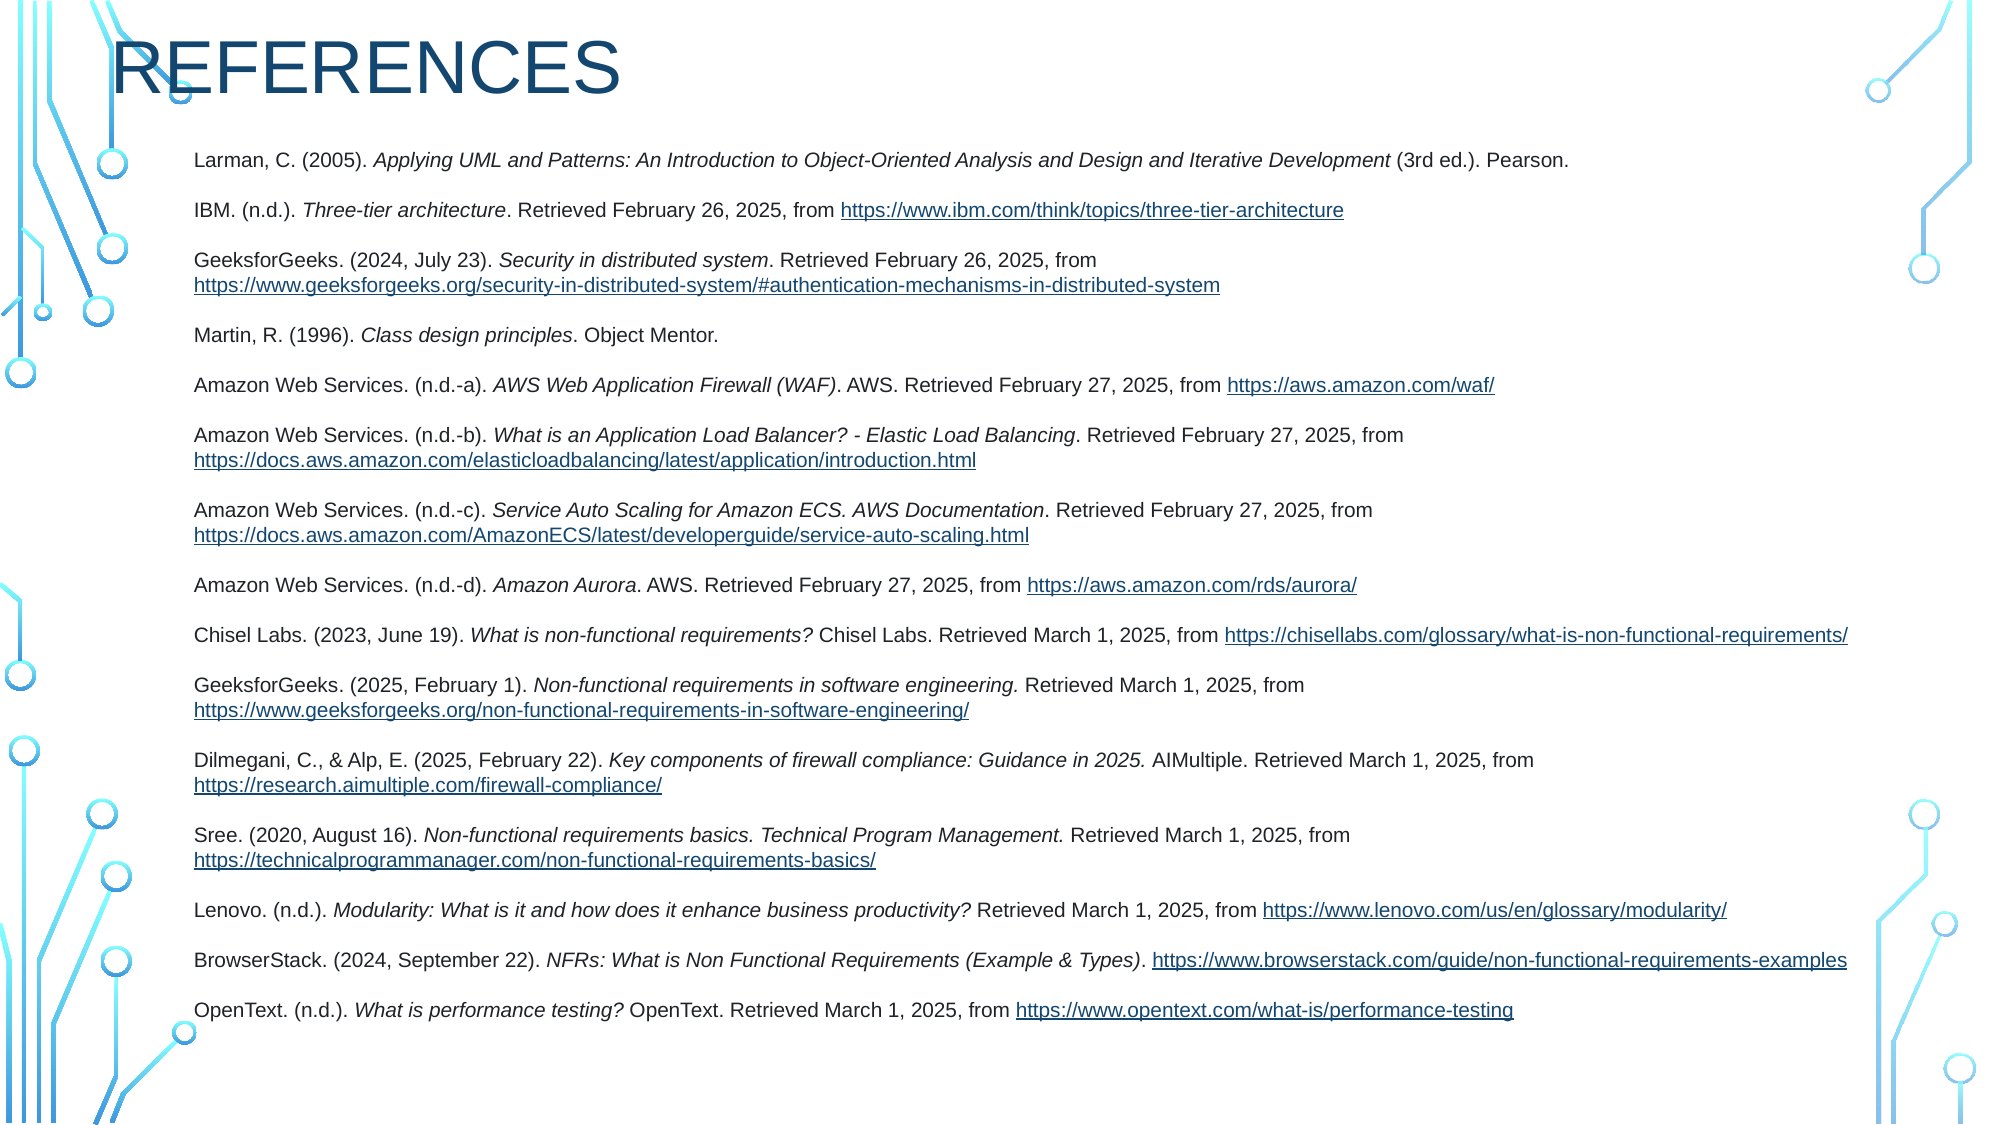

# References
Larman, C. (2005). Applying UML and Patterns: An Introduction to Object-Oriented Analysis and Design and Iterative Development (3rd ed.). Pearson.

IBM. (n.d.). Three-tier architecture. Retrieved February 26, 2025, from https://www.ibm.com/think/topics/three-tier-architecture

GeeksforGeeks. (2024, July 23). Security in distributed system. Retrieved February 26, 2025, from https://www.geeksforgeeks.org/security-in-distributed-system/#authentication-mechanisms-in-distributed-system

Martin, R. (1996). Class design principles. Object Mentor.

Amazon Web Services. (n.d.-a). AWS Web Application Firewall (WAF). AWS. Retrieved February 27, 2025, from https://aws.amazon.com/waf/

Amazon Web Services. (n.d.-b). What is an Application Load Balancer? - Elastic Load Balancing. Retrieved February 27, 2025, from https://docs.aws.amazon.com/elasticloadbalancing/latest/application/introduction.html

Amazon Web Services. (n.d.-c). Service Auto Scaling for Amazon ECS. AWS Documentation. Retrieved February 27, 2025, from https://docs.aws.amazon.com/AmazonECS/latest/developerguide/service-auto-scaling.html

Amazon Web Services. (n.d.-d). Amazon Aurora. AWS. Retrieved February 27, 2025, from https://aws.amazon.com/rds/aurora/

Chisel Labs. (2023, June 19). What is non-functional requirements? Chisel Labs. Retrieved March 1, 2025, from https://chisellabs.com/glossary/what-is-non-functional-requirements/

GeeksforGeeks. (2025, February 1). Non-functional requirements in software engineering. Retrieved March 1, 2025, from https://www.geeksforgeeks.org/non-functional-requirements-in-software-engineering/

Dilmegani, C., & Alp, E. (2025, February 22). Key components of firewall compliance: Guidance in 2025. AIMultiple. Retrieved March 1, 2025, from https://research.aimultiple.com/firewall-compliance/

Sree. (2020, August 16). Non-functional requirements basics. Technical Program Management. Retrieved March 1, 2025, from https://technicalprogrammanager.com/non-functional-requirements-basics/

Lenovo. (n.d.). Modularity: What is it and how does it enhance business productivity? Retrieved March 1, 2025, from https://www.lenovo.com/us/en/glossary/modularity/

BrowserStack. (2024, September 22). NFRs: What is Non Functional Requirements (Example & Types). https://www.browserstack.com/guide/non-functional-requirements-examples

OpenText. (n.d.). What is performance testing? OpenText. Retrieved March 1, 2025, from https://www.opentext.com/what-is/performance-testing
35
10/13/2024